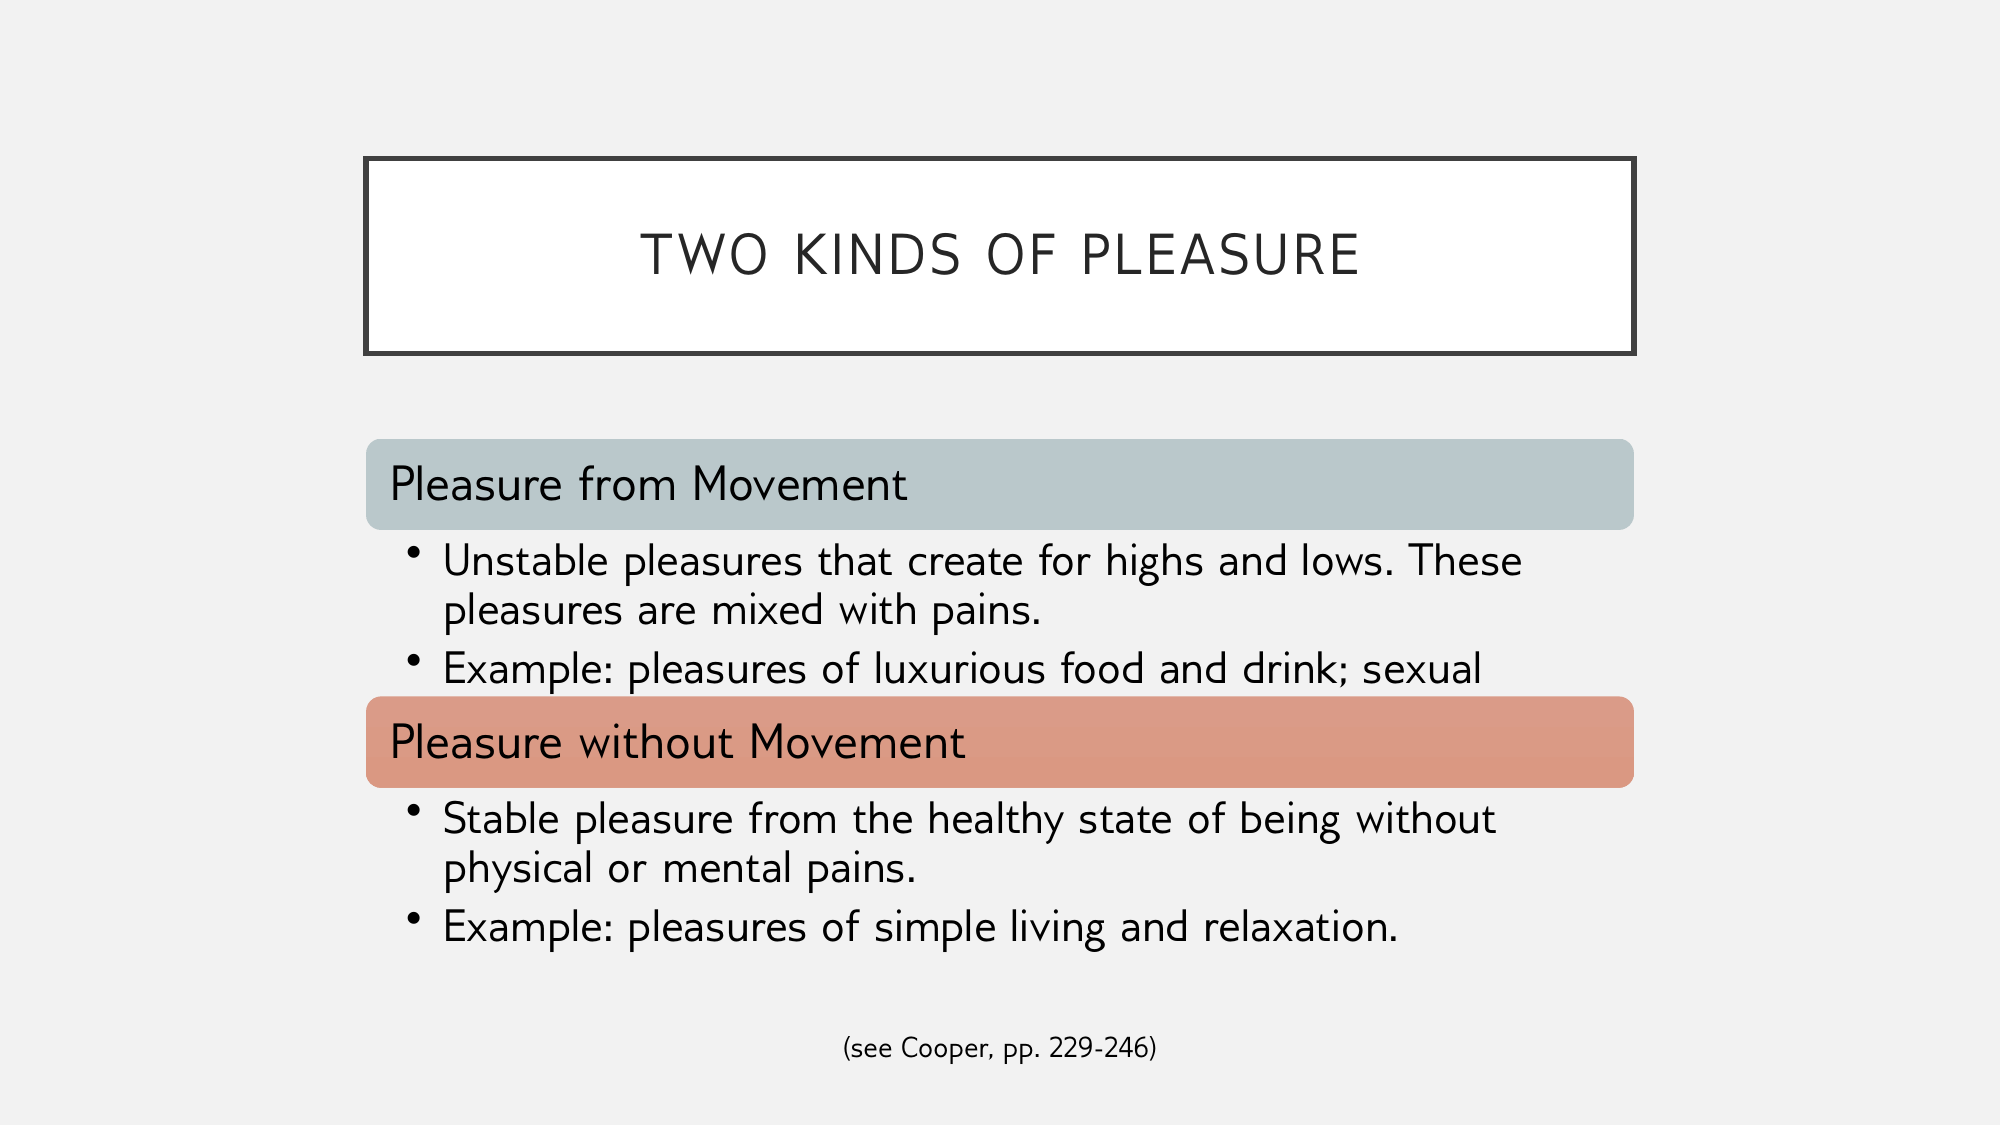

# Two kinds of Pleasure
Pleasure from Movement
Unstable pleasures that create for highs and lows. These pleasures are mixed with pains.
Example: pleasures of luxurious food and drink; sexual activity
Pleasure without Movement
Stable pleasure from the healthy state of being without physical or mental pains.
Example: pleasures of simple living and relaxation.
(see Cooper, pp. 229-246)